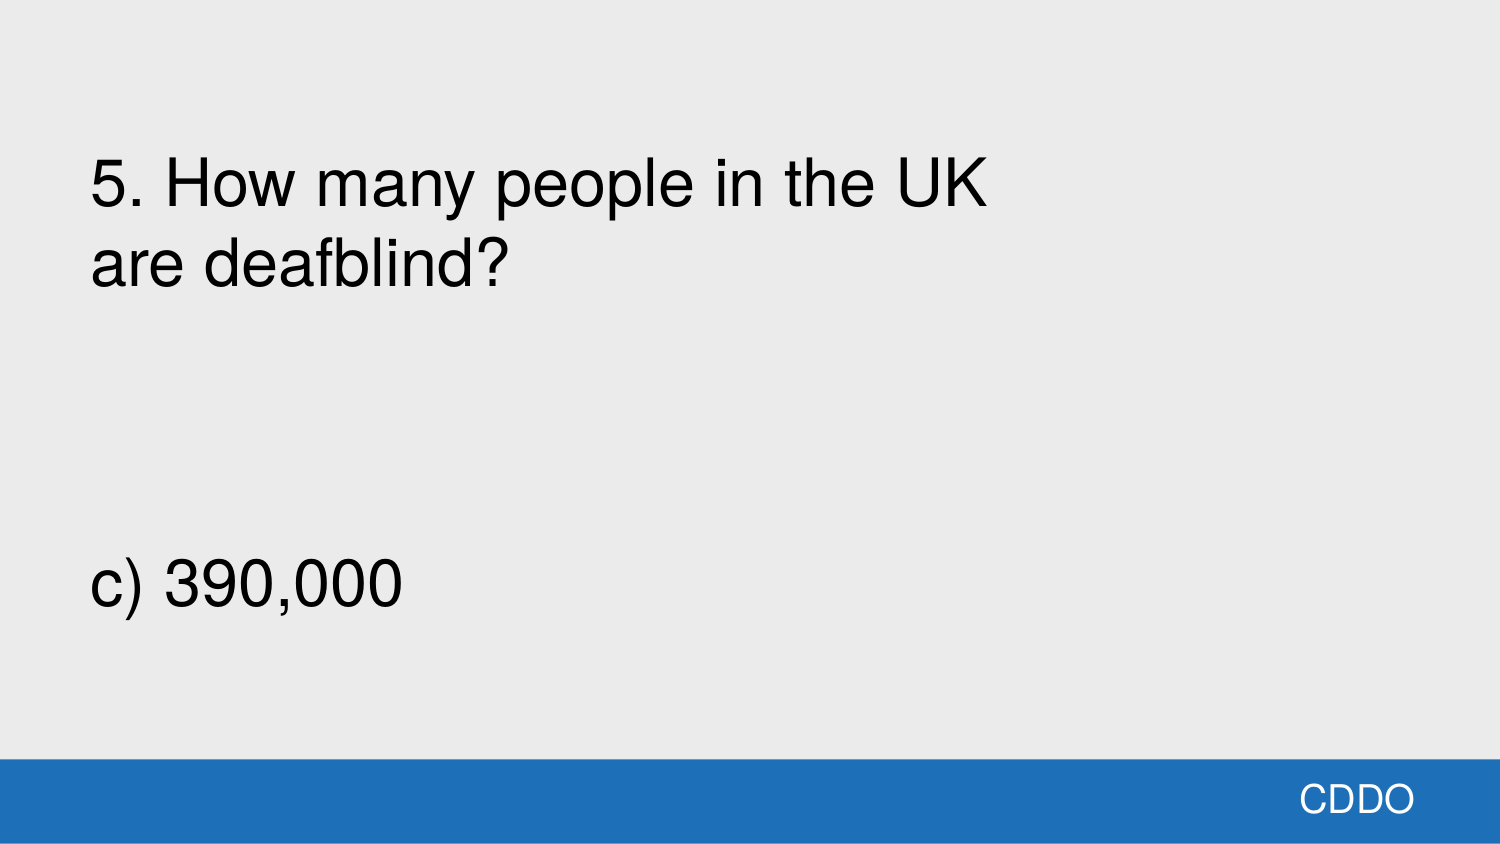

5. How many people in the UK
are deafblind?

c) 390,000